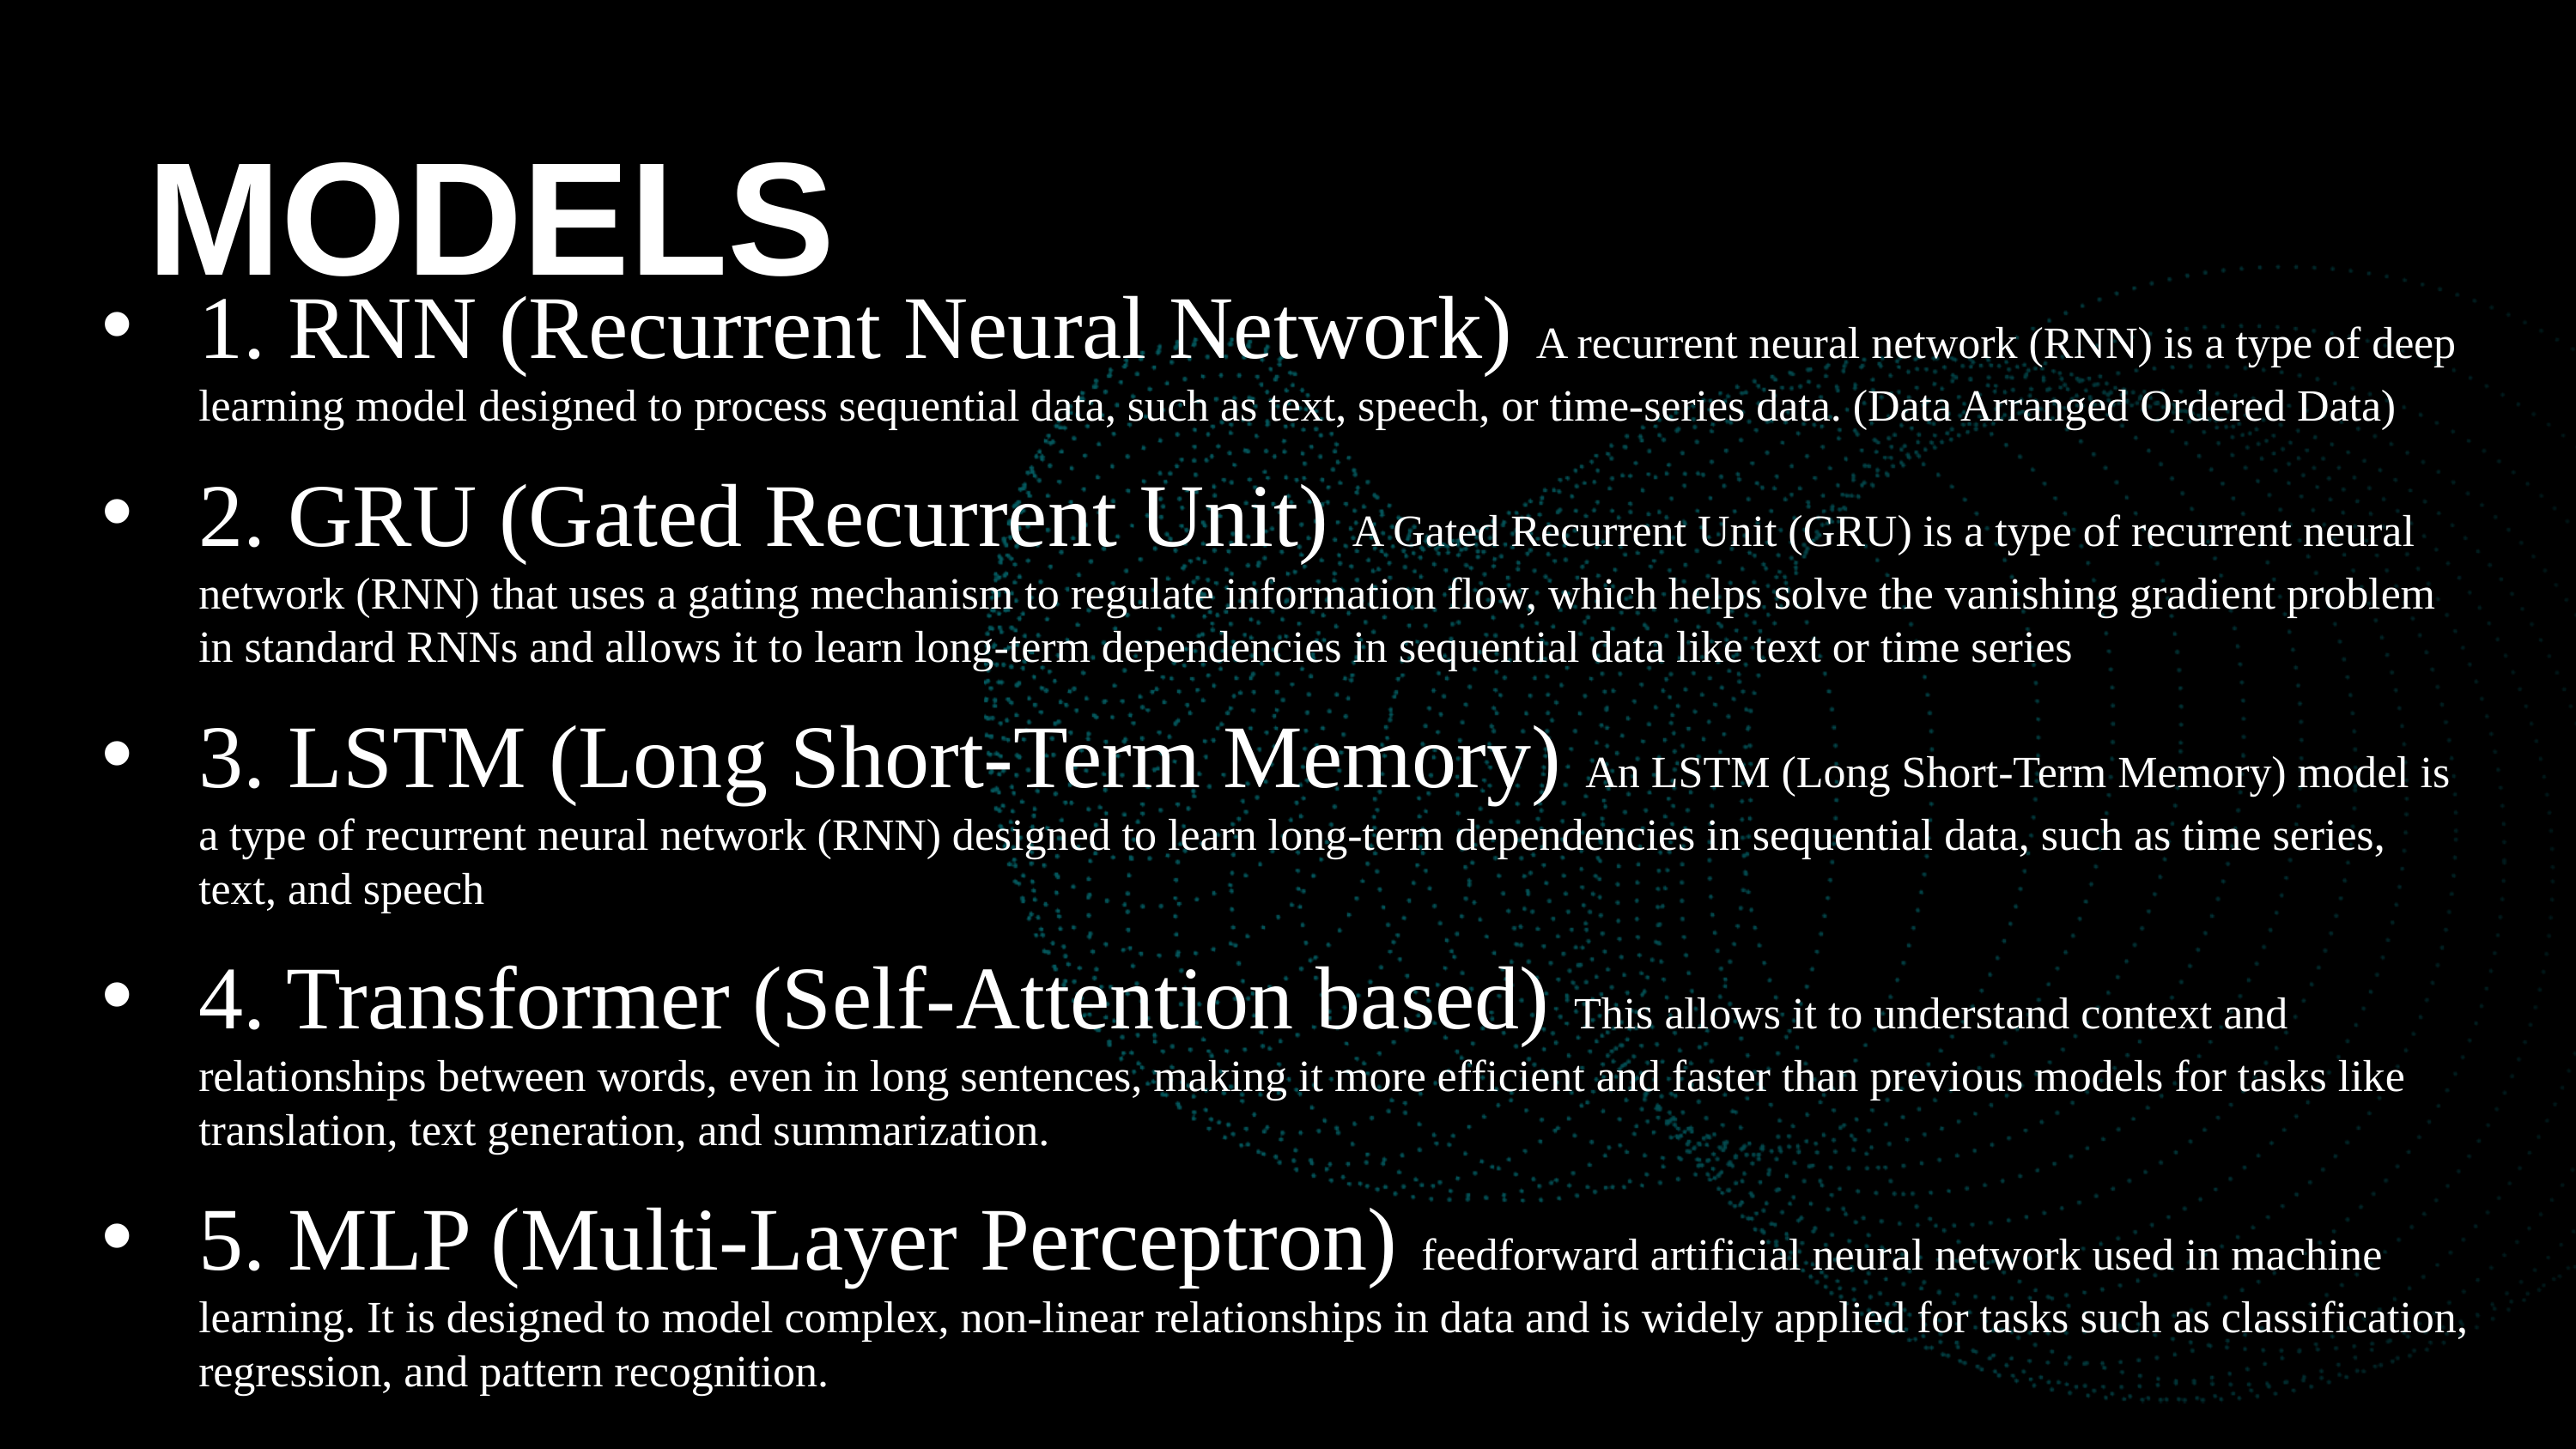

MODELS

1. RNN (Recurrent Neural Network) A recurrent neural network (RNN) is a type of deep learning model designed to process sequential data, such as text, speech, or time-series data. (Data Arranged Ordered Data)
2. GRU (Gated Recurrent Unit) A Gated Recurrent Unit (GRU) is a type of recurrent neural network (RNN) that uses a gating mechanism to regulate information flow, which helps solve the vanishing gradient problem in standard RNNs and allows it to learn long-term dependencies in sequential data like text or time series
3. LSTM (Long Short-Term Memory) An LSTM (Long Short-Term Memory) model is a type of recurrent neural network (RNN) designed to learn long-term dependencies in sequential data, such as time series, text, and speech
4. Transformer (Self-Attention based) This allows it to understand context and relationships between words, even in long sentences, making it more efficient and faster than previous models for tasks like translation, text generation, and summarization.
5. MLP (Multi-Layer Perceptron) feedforward artificial neural network used in machine learning. It is designed to model complex, non-linear relationships in data and is widely applied for tasks such as classification, regression, and pattern recognition.